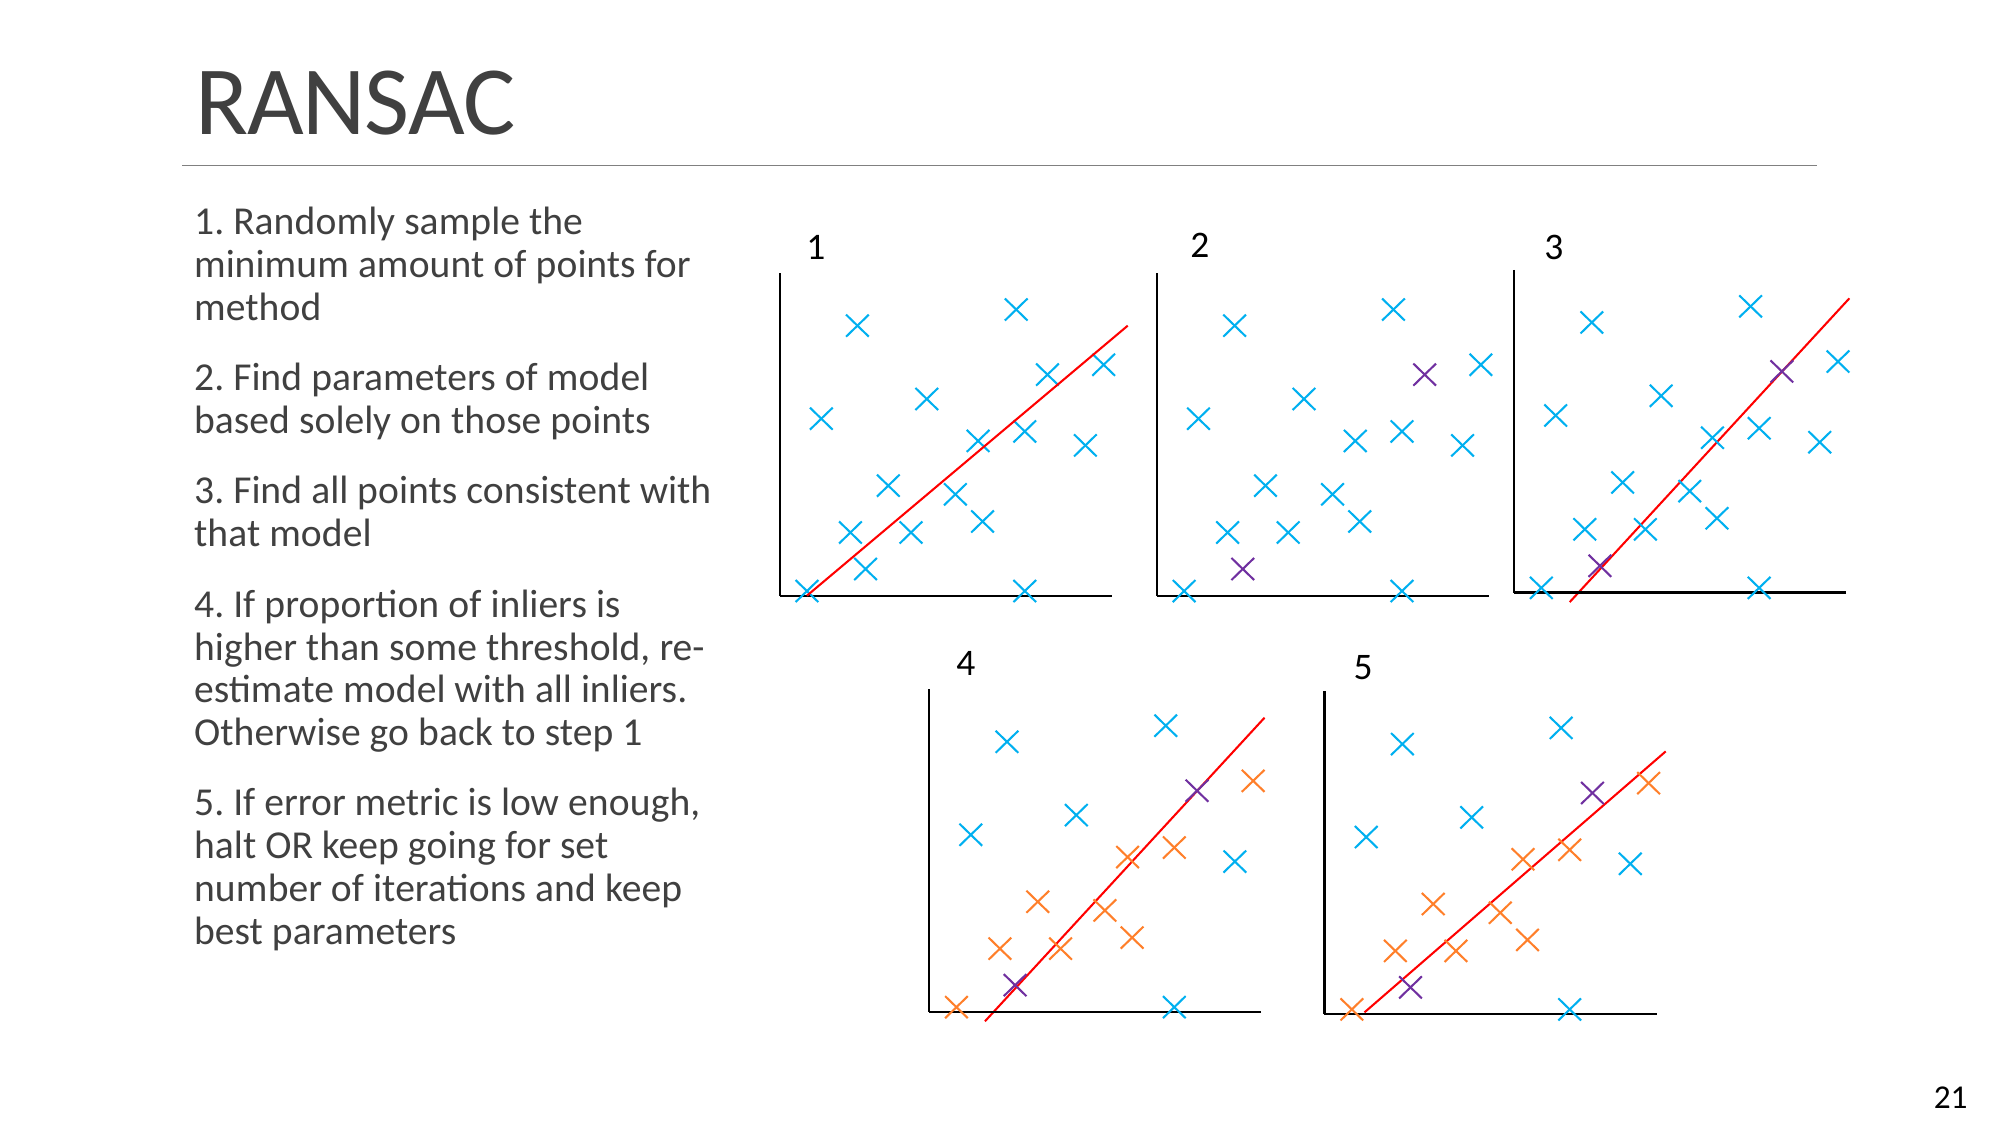

# RANSAC
1. Randomly sample the minimum amount of points for method
2. Find parameters of model based solely on those points
3. Find all points consistent with that model
4. If proportion of inliers is higher than some threshold, re-estimate model with all inliers. Otherwise go back to step 1
5. If error metric is low enough, halt OR keep going for set number of iterations and keep best parameters

2
1
3
4
5
21